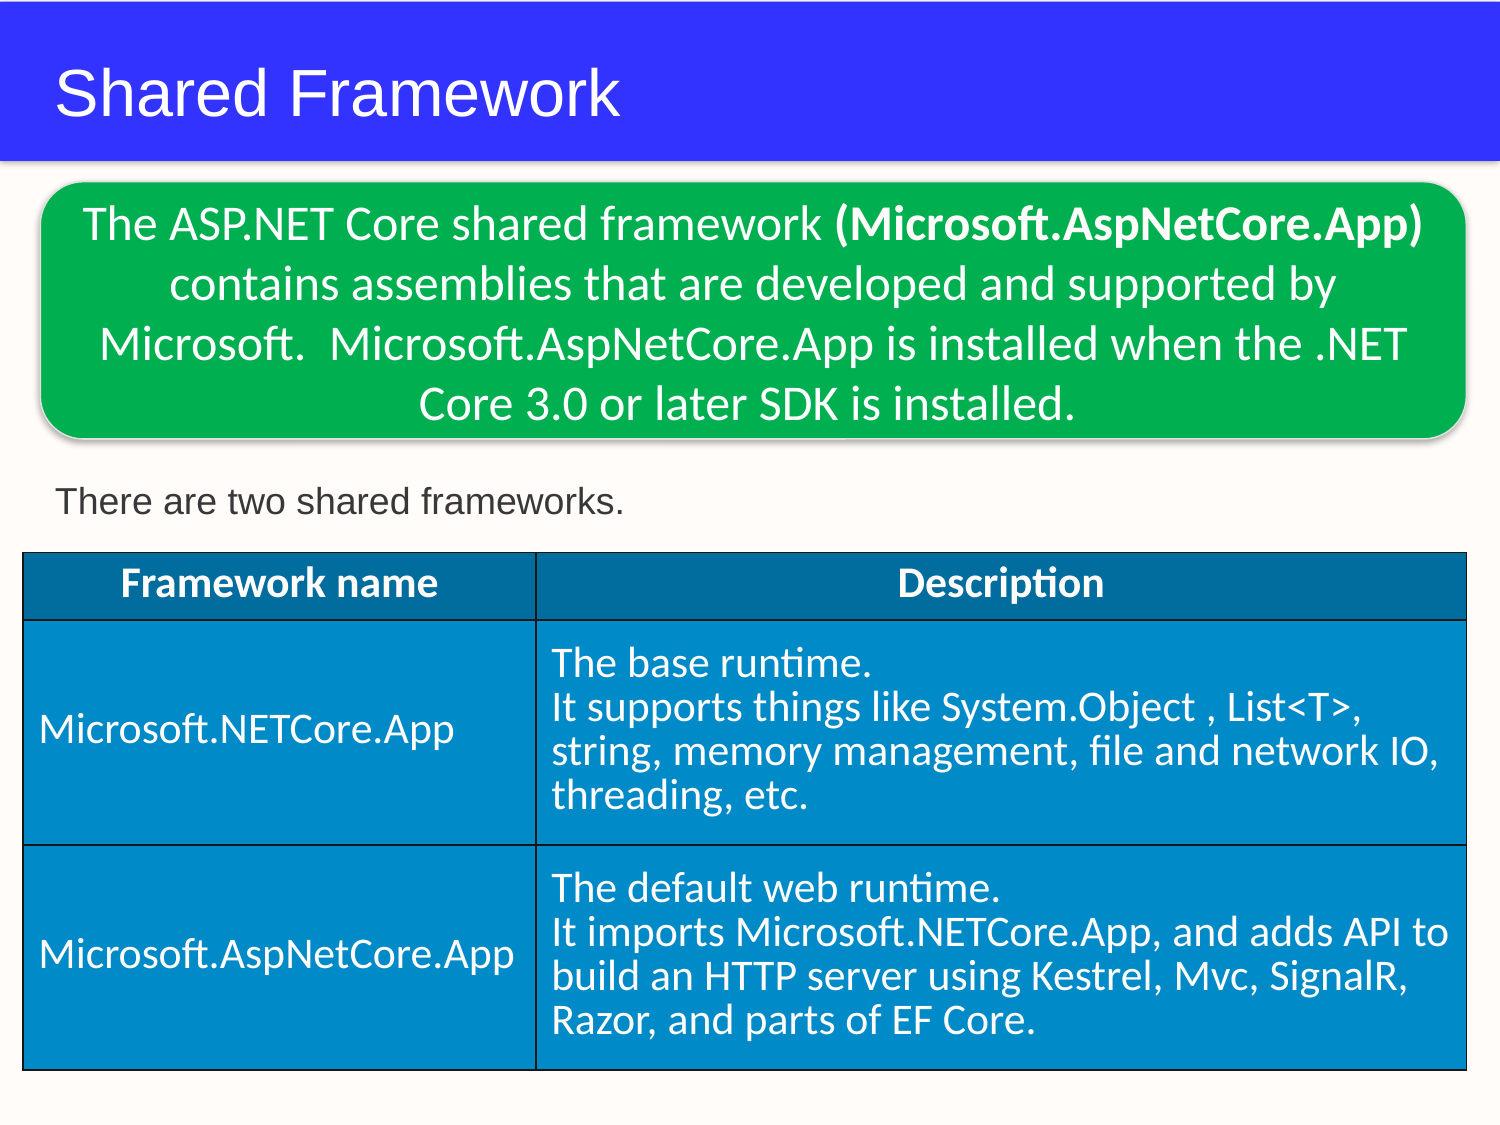

# Shared Framework
The ASP.NET Core shared framework (Microsoft.AspNetCore.App) contains assemblies that are developed and supported by Microsoft.  Microsoft.AspNetCore.App is installed when the .NET Core 3.0 or later SDK is installed.
There are two shared frameworks.
| Framework name | Description |
| --- | --- |
| Microsoft.NETCore.App | The base runtime. It supports things like System.Object , List<T>, string, memory management, file and network IO, threading, etc. |
| Microsoft.AspNetCore.App | The default web runtime. It imports Microsoft.NETCore.App, and adds API to build an HTTP server using Kestrel, Mvc, SignalR, Razor, and parts of EF Core. |